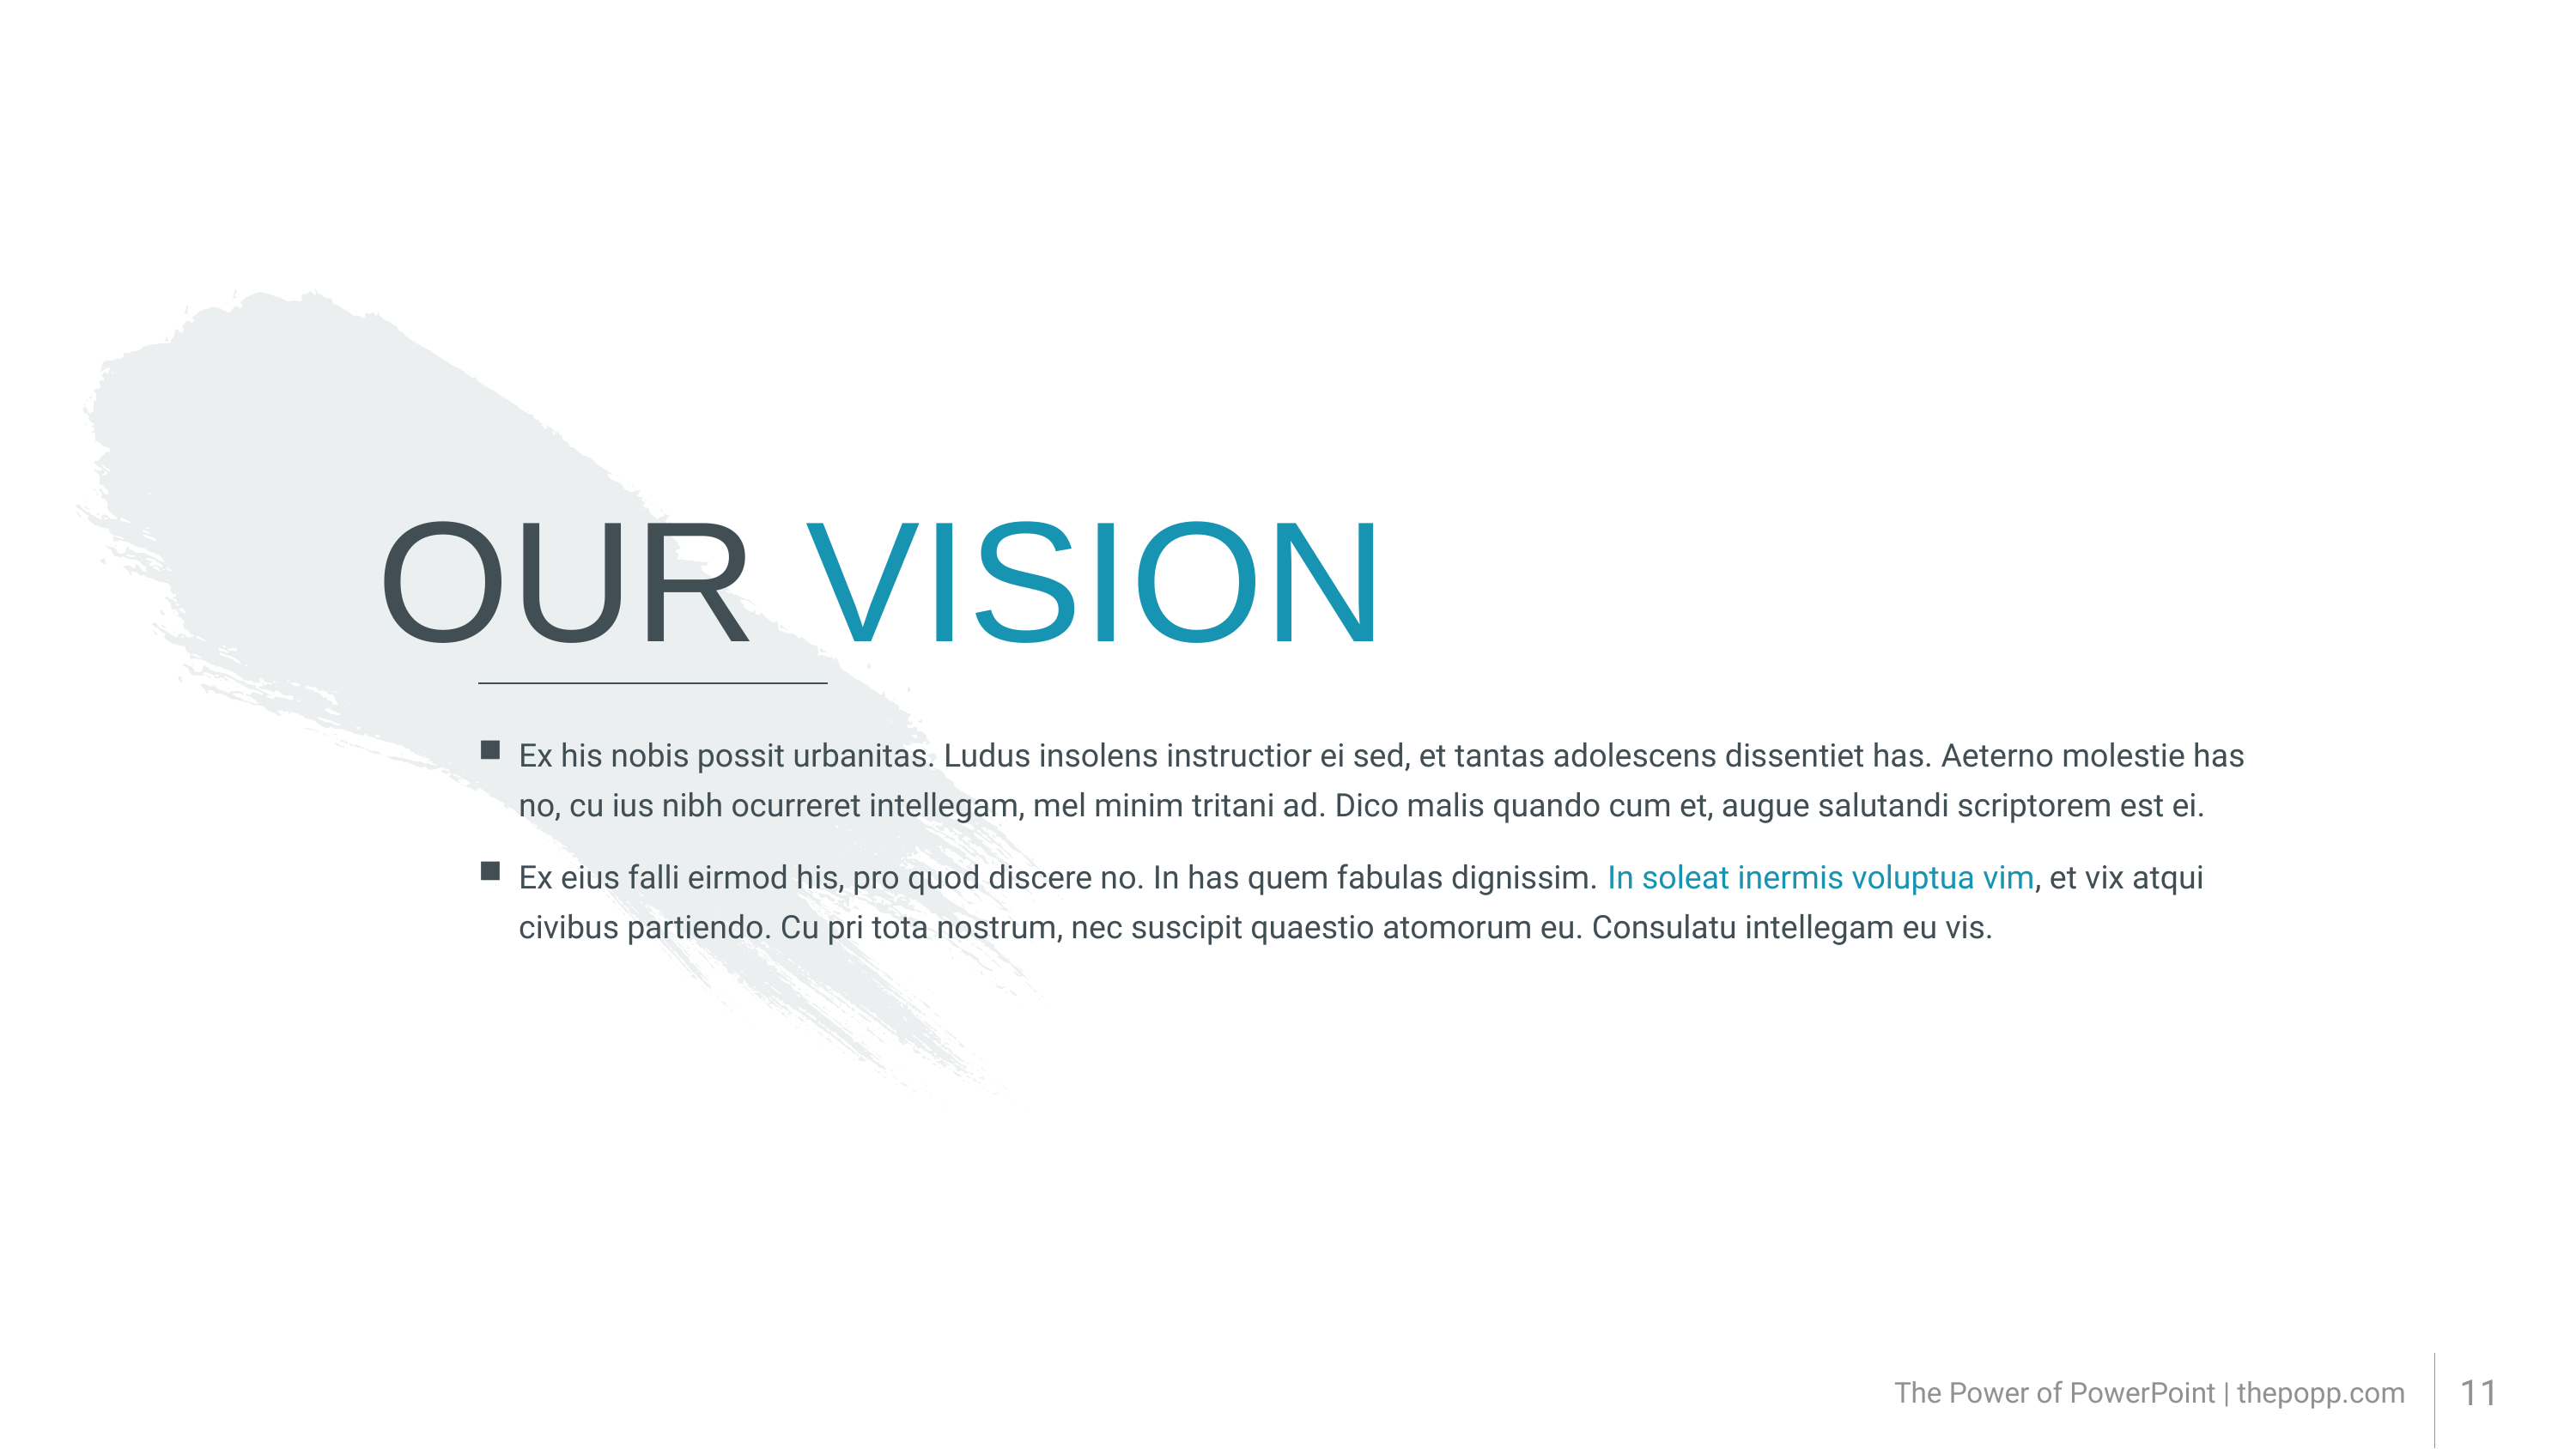

# OUR VISION
Ex his nobis possit urbanitas. Ludus insolens instructior ei sed, et tantas adolescens dissentiet has. Aeterno molestie has no, cu ius nibh ocurreret intellegam, mel minim tritani ad. Dico malis quando cum et, augue salutandi scriptorem est ei.
Ex eius falli eirmod his, pro quod discere no. In has quem fabulas dignissim. In soleat inermis voluptua vim, et vix atqui civibus partiendo. Cu pri tota nostrum, nec suscipit quaestio atomorum eu. Consulatu intellegam eu vis.
11
The Power of PowerPoint | thepopp.com